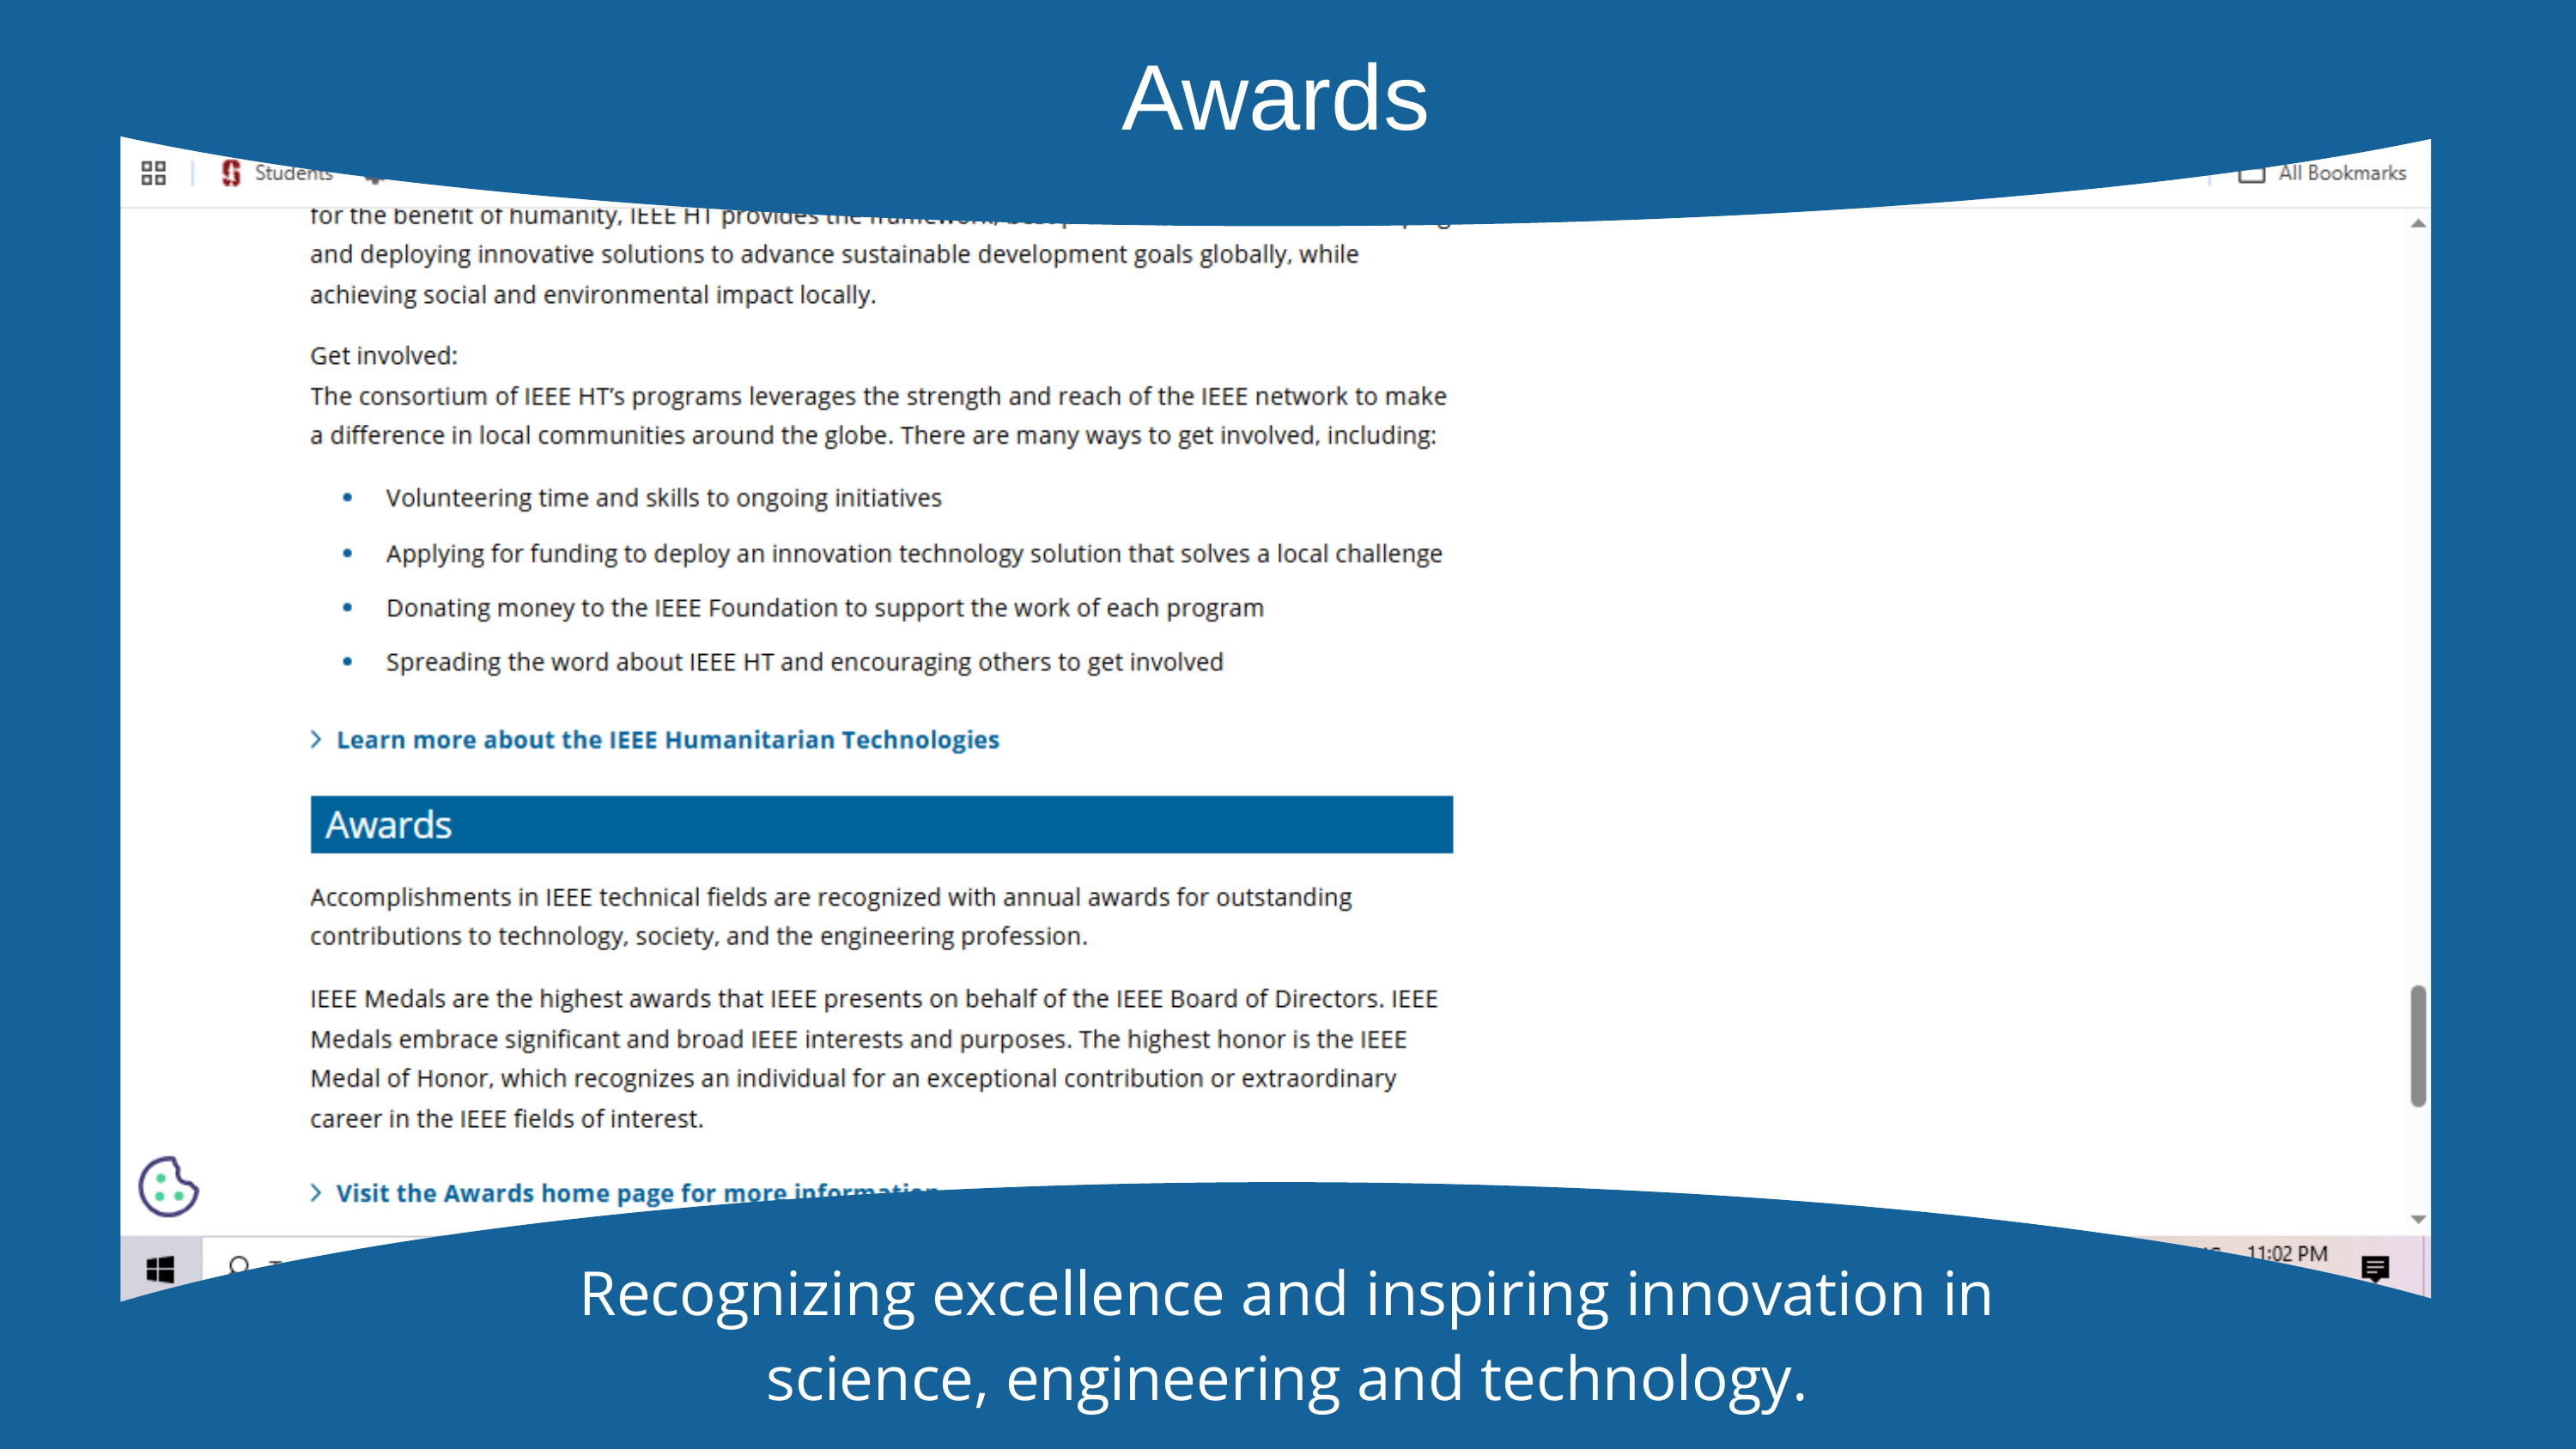

Awards

Recognizing excellence and inspiring innovation in science, engineering and technology.